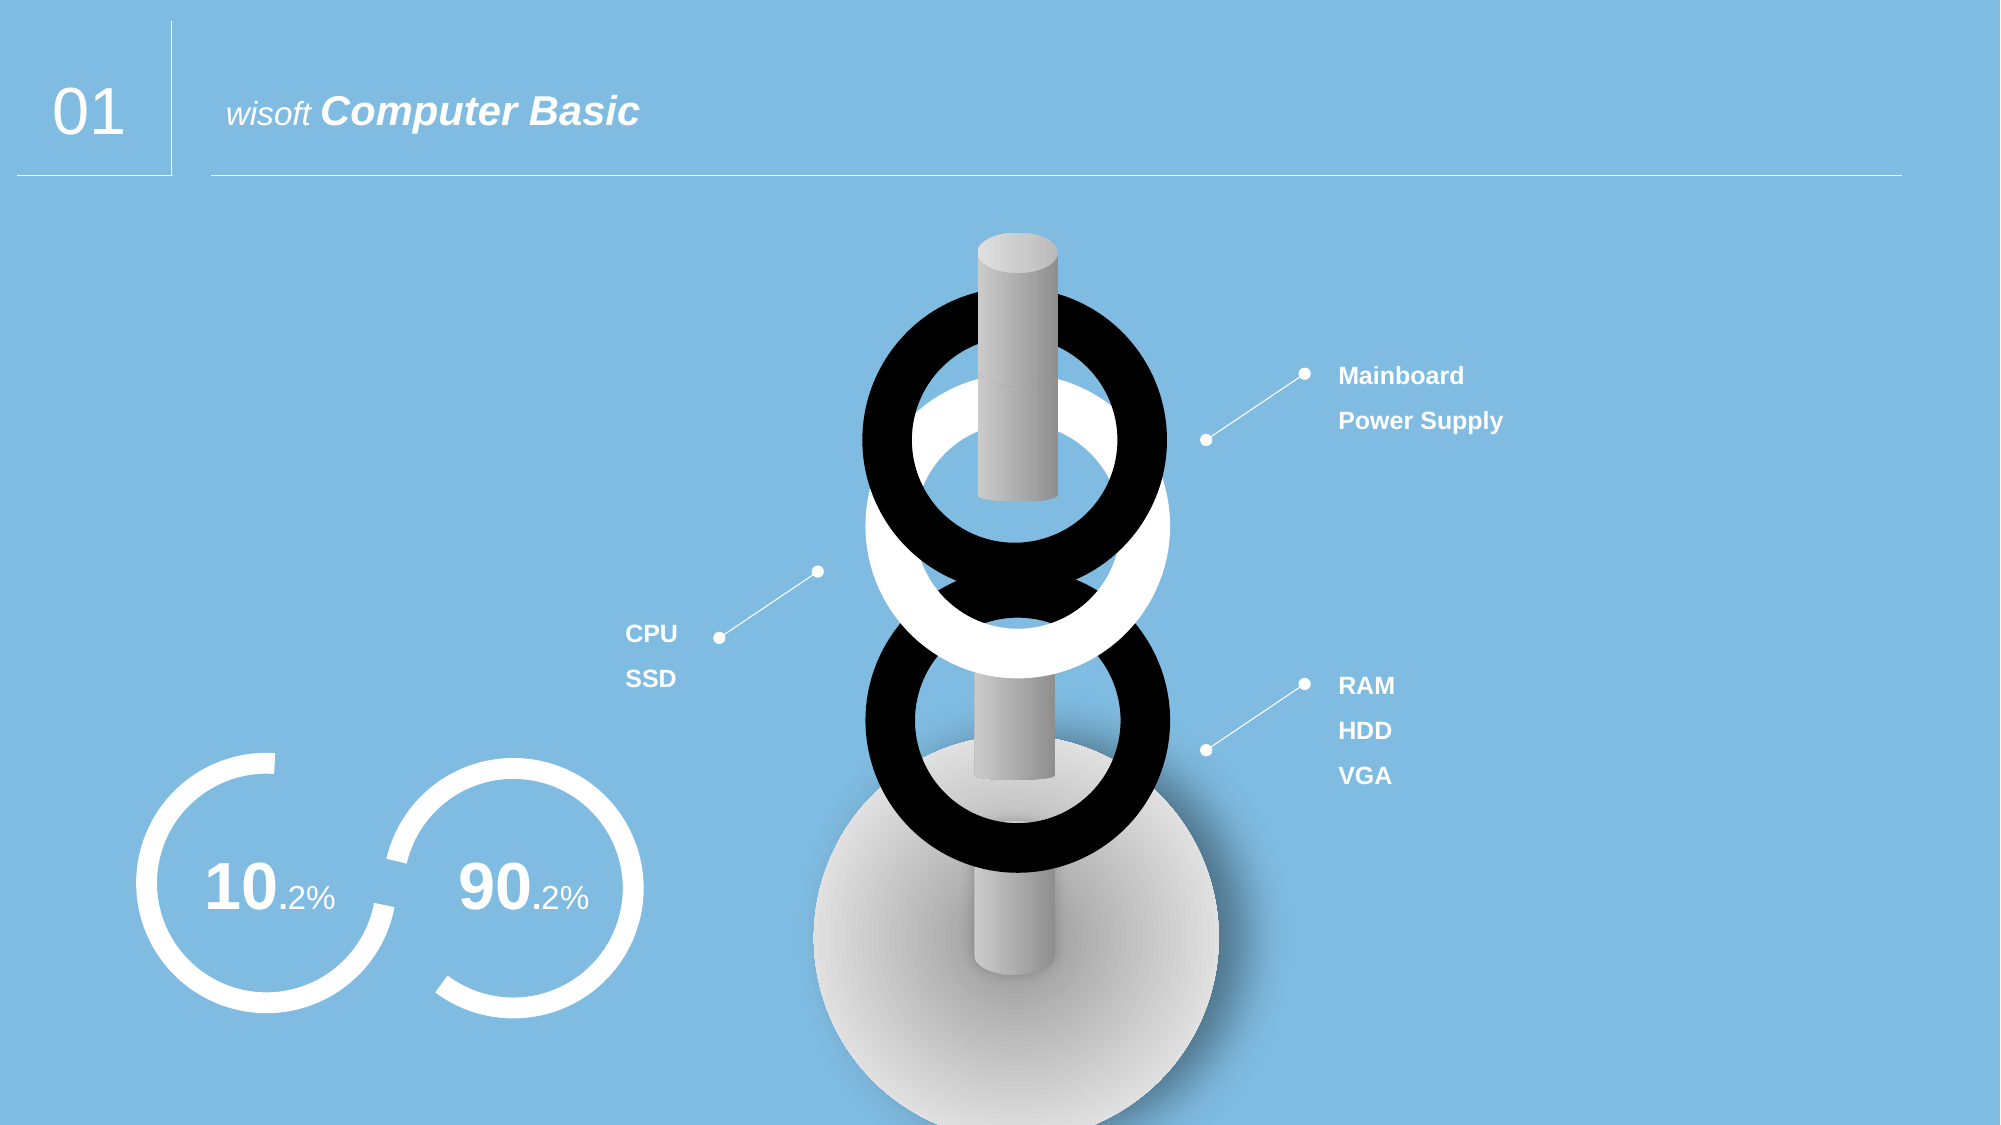

01
wisoft Computer Basic

Mainboard
Power Supply

CPU
SSD

RAM
HDD
VGA

10.2%
90.2%